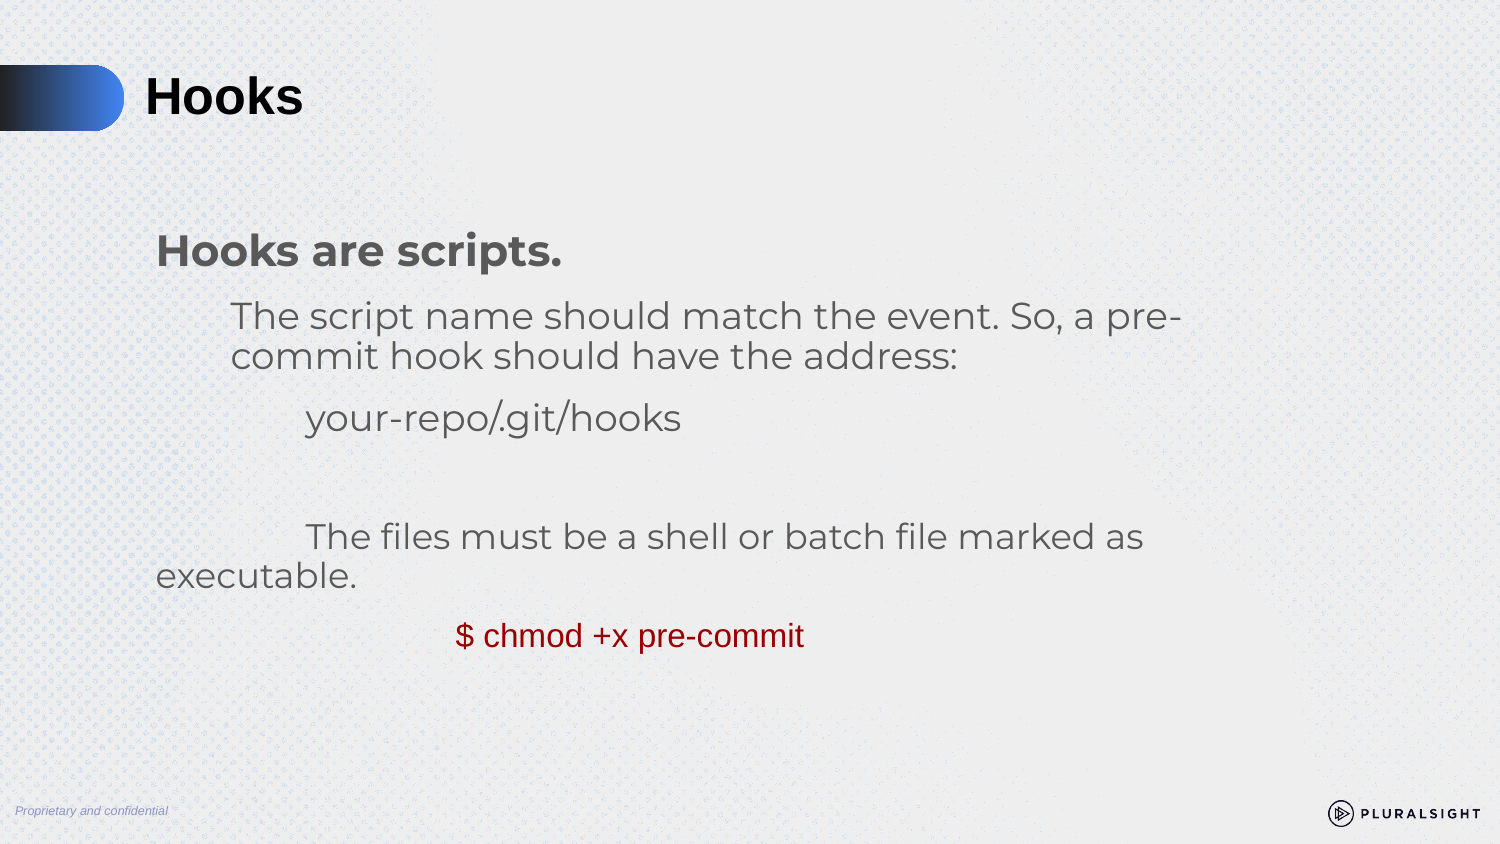

# Hooks
Hooks are scripts.
The script name should match the event. So, a pre-commit hook should have the address:
your-repo/.git/hooks

	The files must be a shell or batch file marked as executable.
		$ chmod +x pre-commit